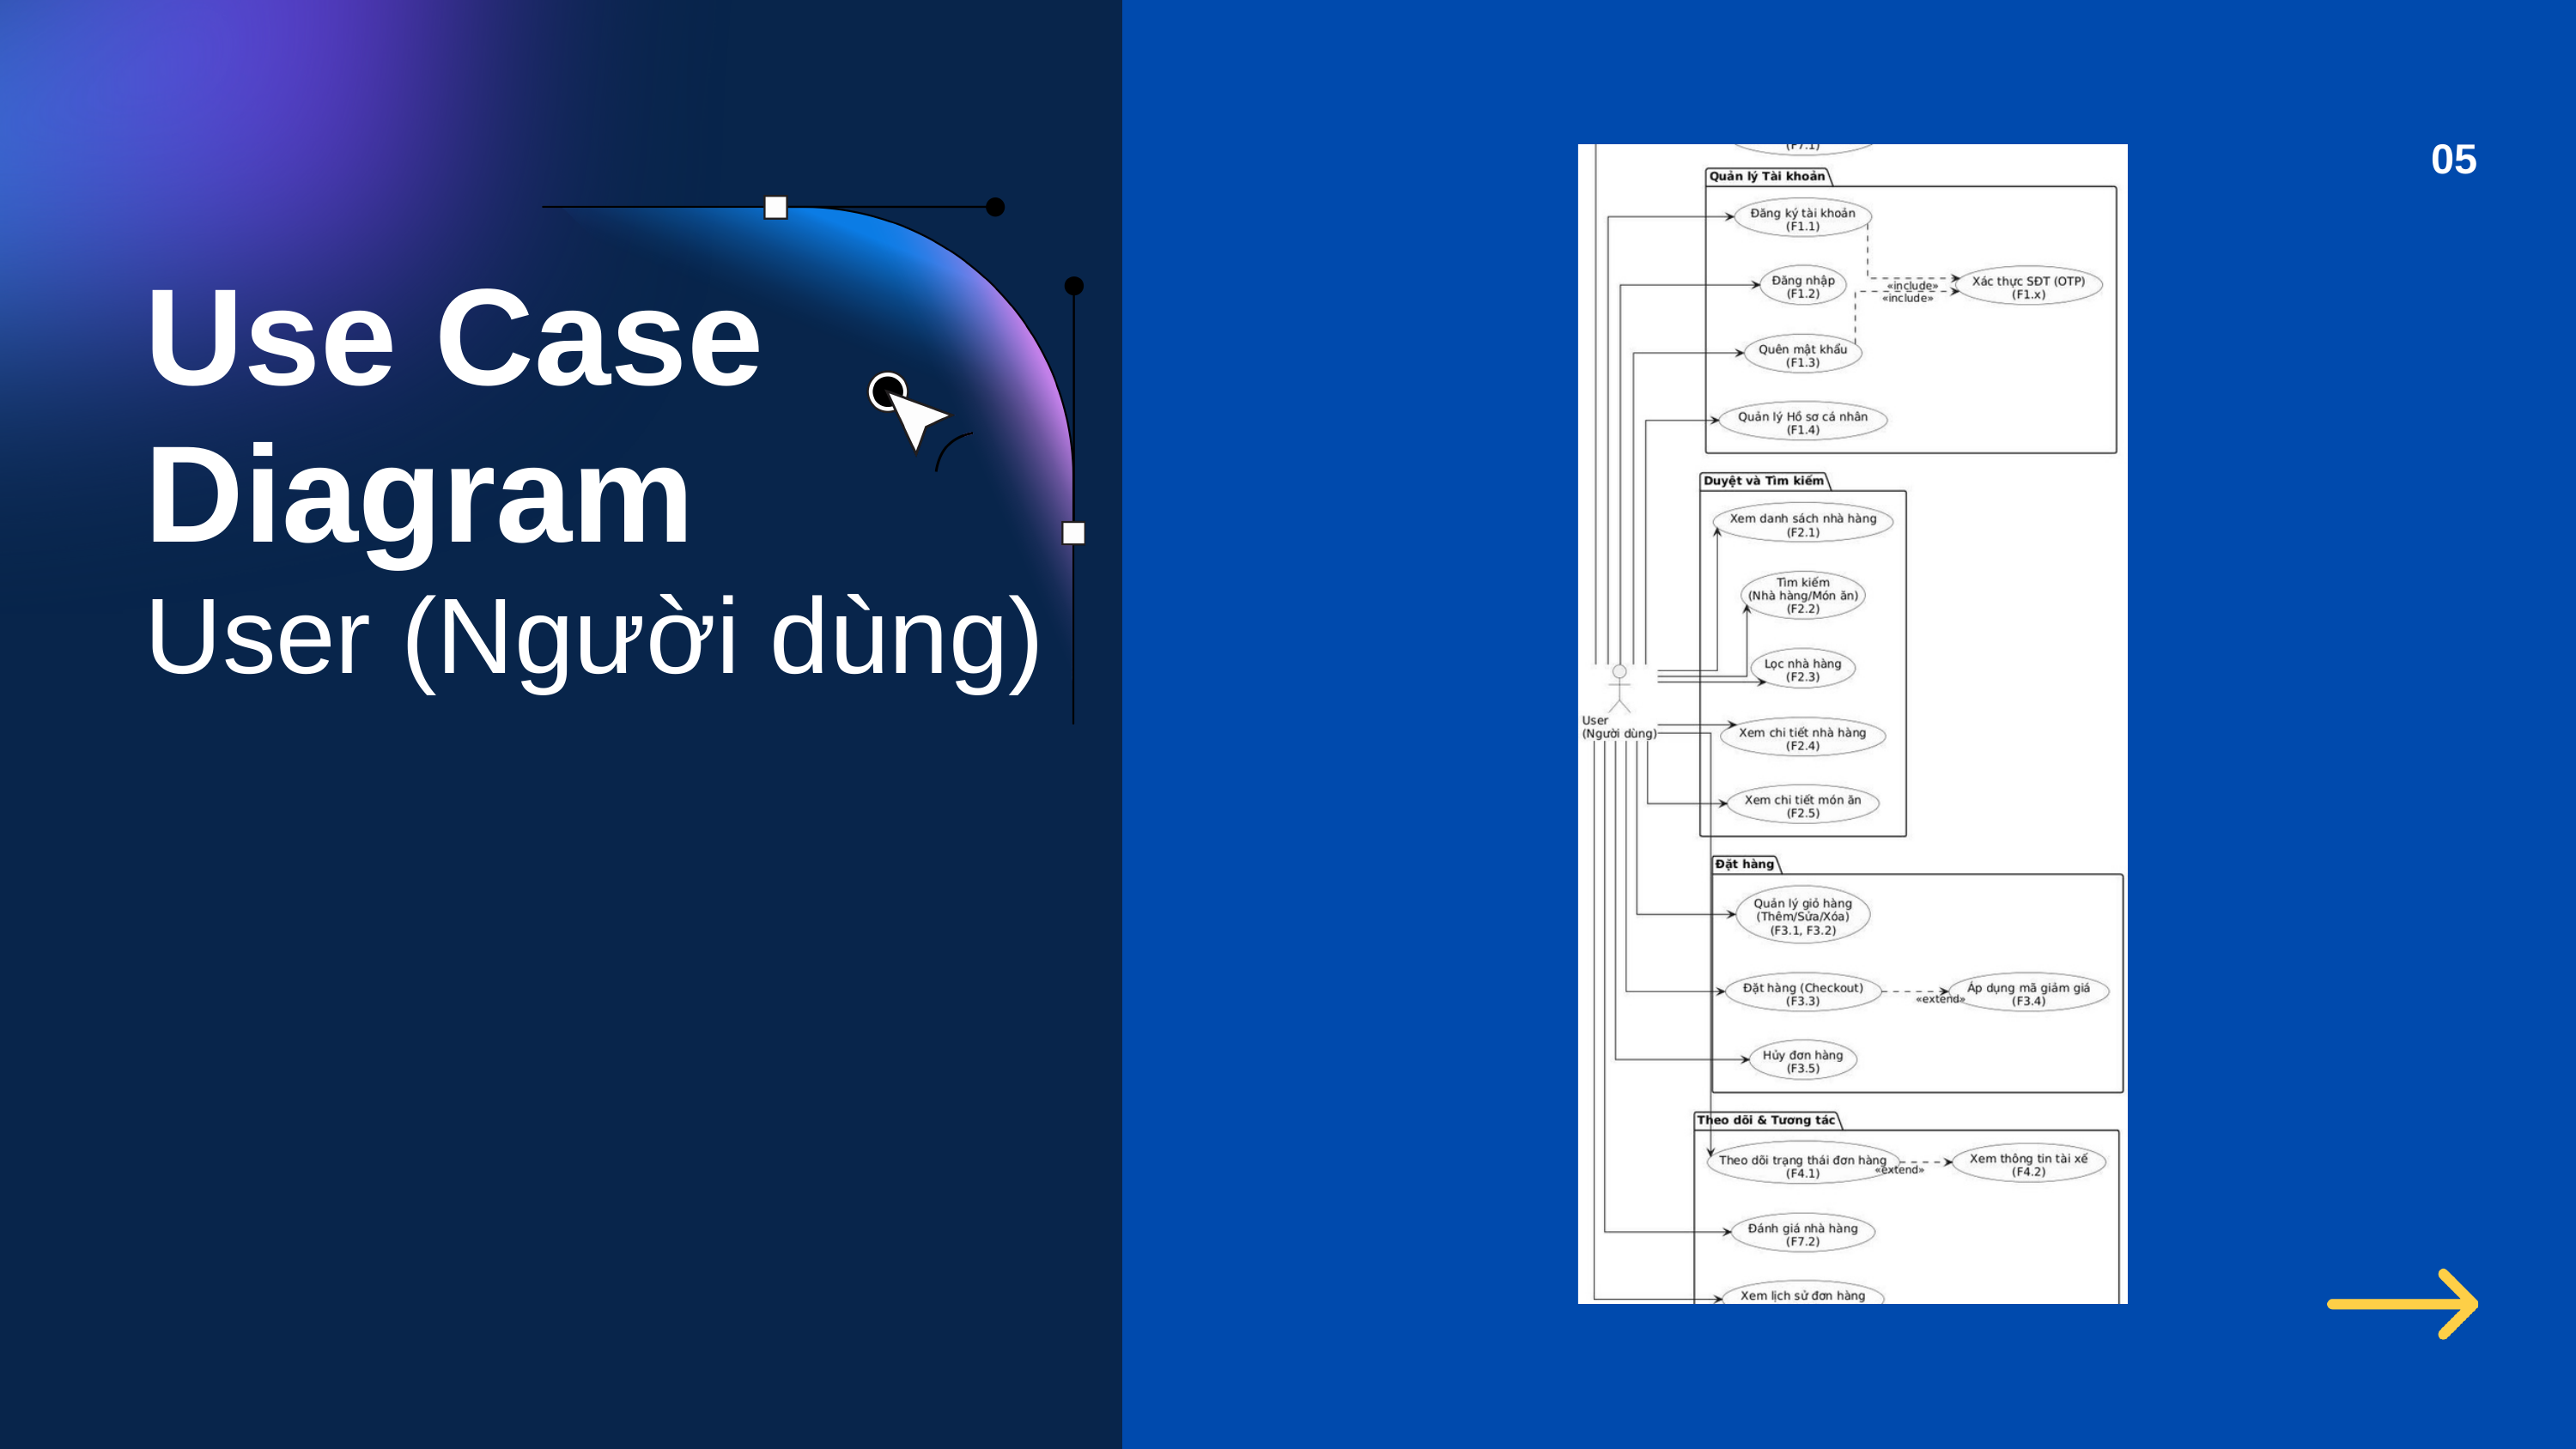

05

Use Case
Diagram
User (Người dùng)